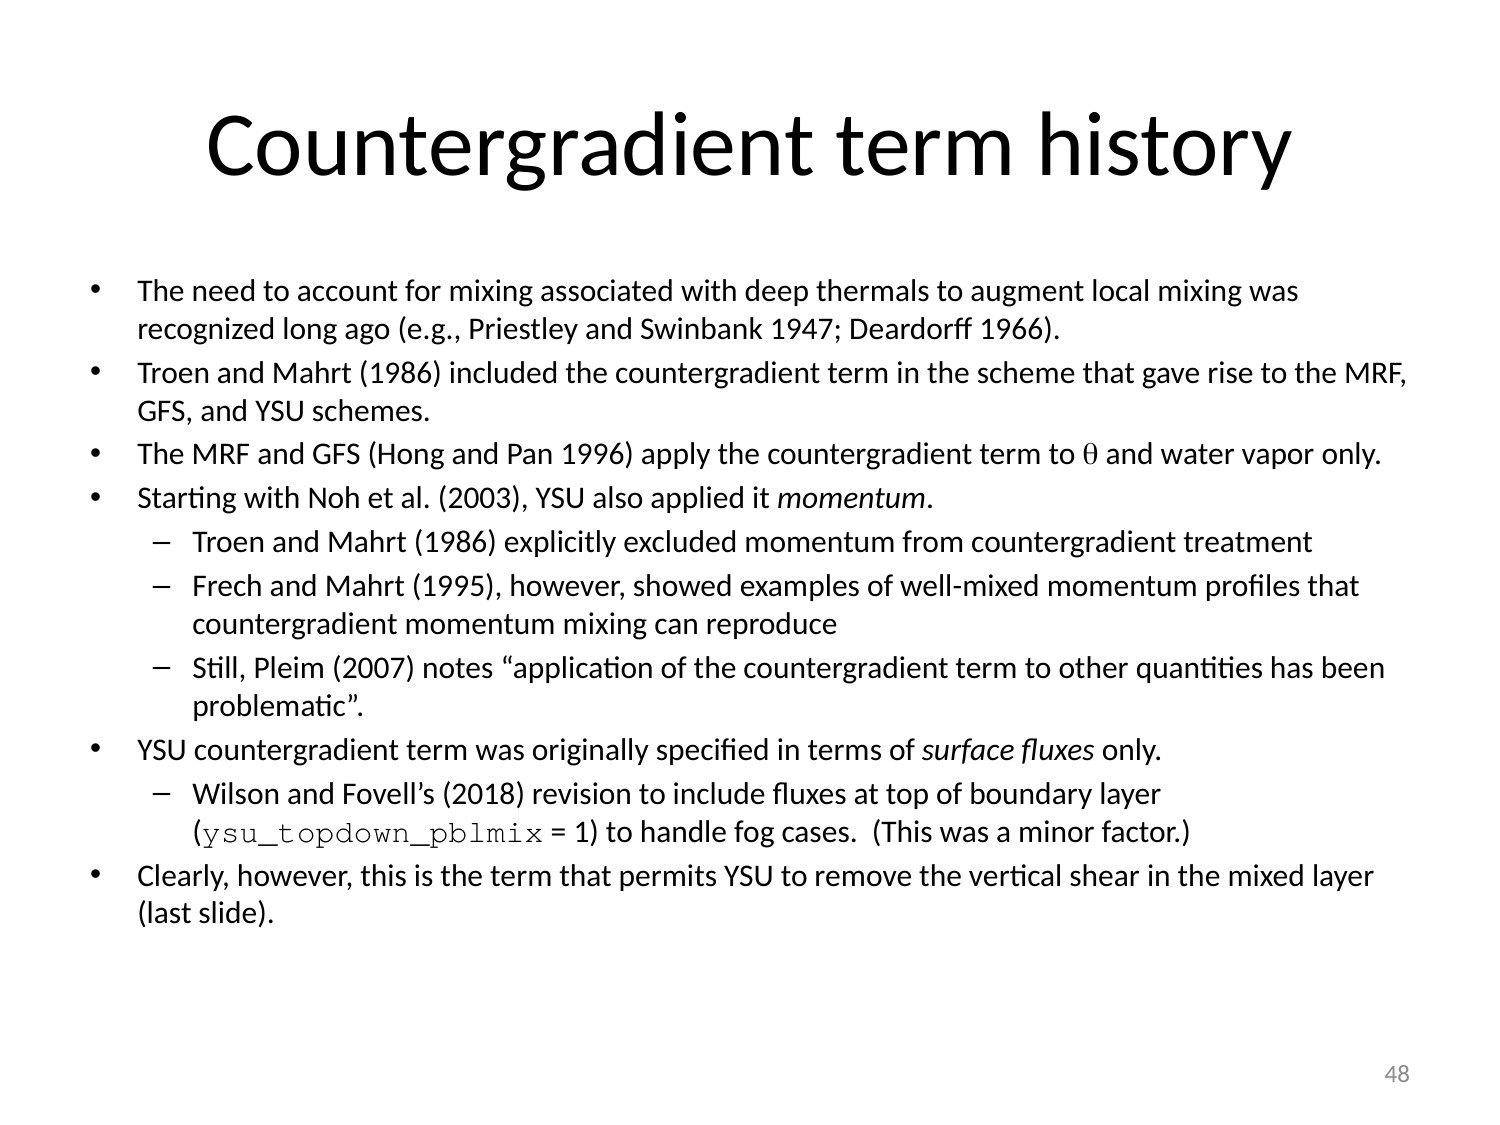

# Countergradient term history
The need to account for mixing associated with deep thermals to augment local mixing was recognized long ago (e.g., Priestley and Swinbank 1947; Deardorff 1966).
Troen and Mahrt (1986) included the countergradient term in the scheme that gave rise to the MRF, GFS, and YSU schemes.
The MRF and GFS (Hong and Pan 1996) apply the countergradient term to θ and water vapor only.
Starting with Noh et al. (2003), YSU also applied it momentum.
Troen and Mahrt (1986) explicitly excluded momentum from countergradient treatment
Frech and Mahrt (1995), however, showed examples of well-mixed momentum profiles that countergradient momentum mixing can reproduce
Still, Pleim (2007) notes “application of the countergradient term to other quantities has been problematic”.
YSU countergradient term was originally specified in terms of surface fluxes only.
Wilson and Fovell’s (2018) revision to include fluxes at top of boundary layer (ysu_topdown_pblmix = 1) to handle fog cases.  (This was a minor factor.)
Clearly, however, this is the term that permits YSU to remove the vertical shear in the mixed layer (last slide).

48